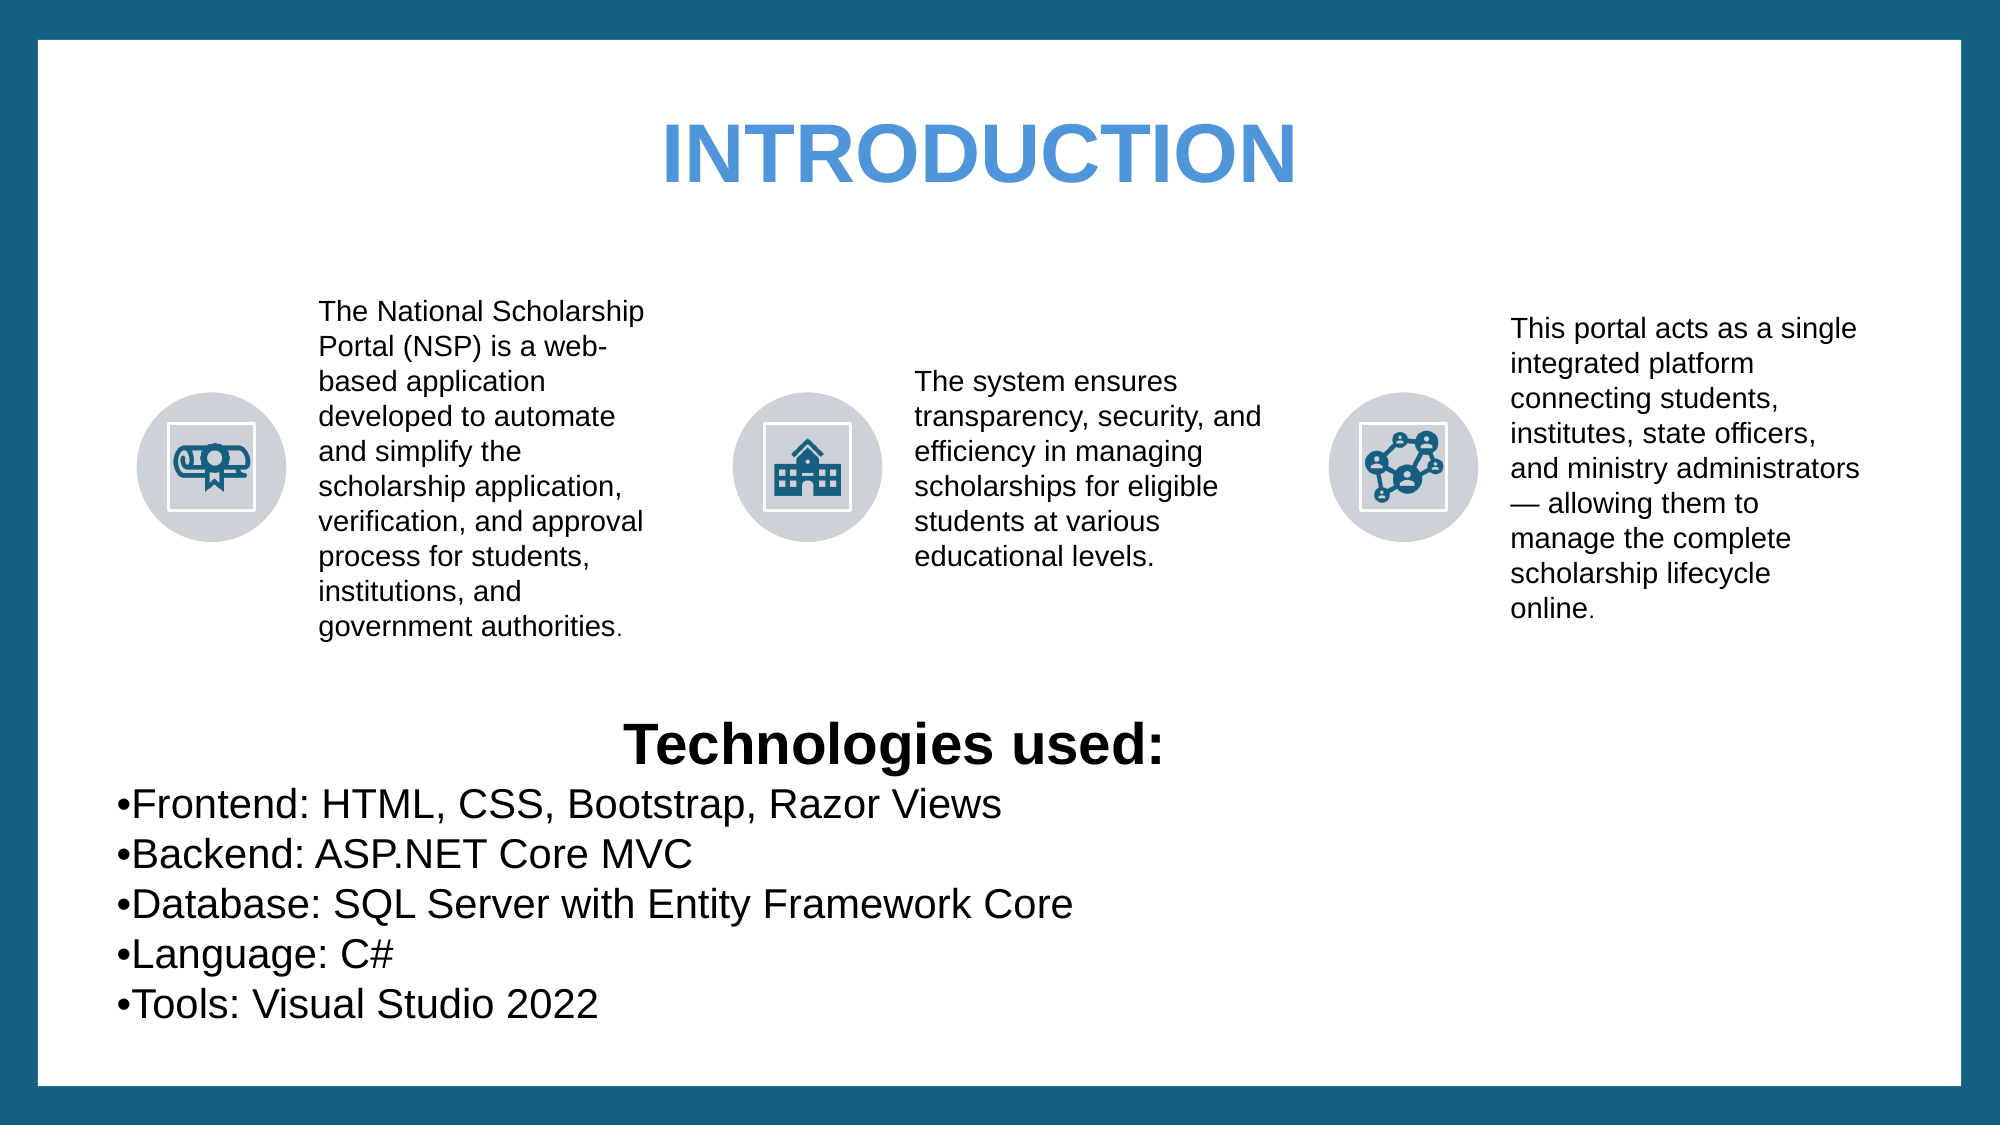

INTRODUCTION
The National Scholarship Portal (NSP) is a web-based application developed to automate and simplify the scholarship application, verification, and approval process for students, institutions, and government authorities.
The system ensures transparency, security, and efficiency in managing scholarships for eligible students at various educational levels.
This portal acts as a single integrated platform connecting students, institutes, state officers, and ministry administrators — allowing them to manage the complete scholarship lifecycle online.
Technologies used:
•Frontend: HTML, CSS, Bootstrap, Razor Views
•Backend: ASP.NET Core MVC
•Database: SQL Server with Entity Framework Core
•Language: C#
•Tools: Visual Studio 2022